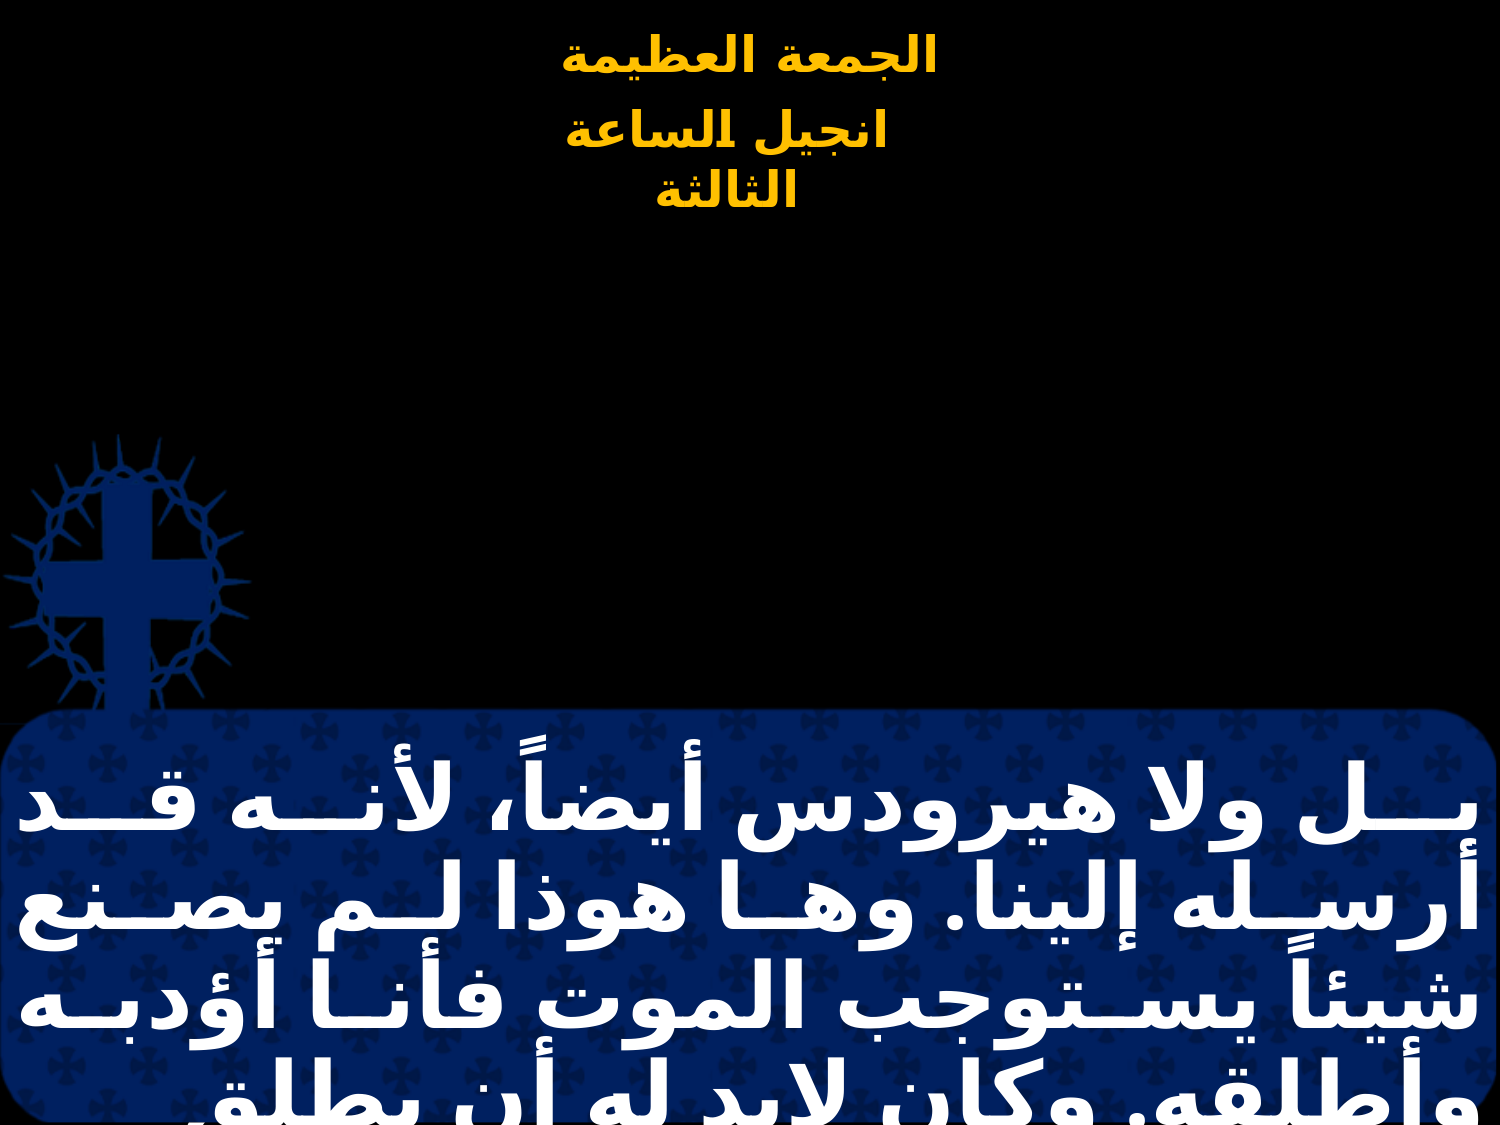

# بل ولا هيرودس أيضاً، لأنه قد أرسله إلينا. وها هوذا لم يصنع شيئاً يستوجب الموت فأنا أؤدبه وأطلقه. وكان لابد له أن يطلق